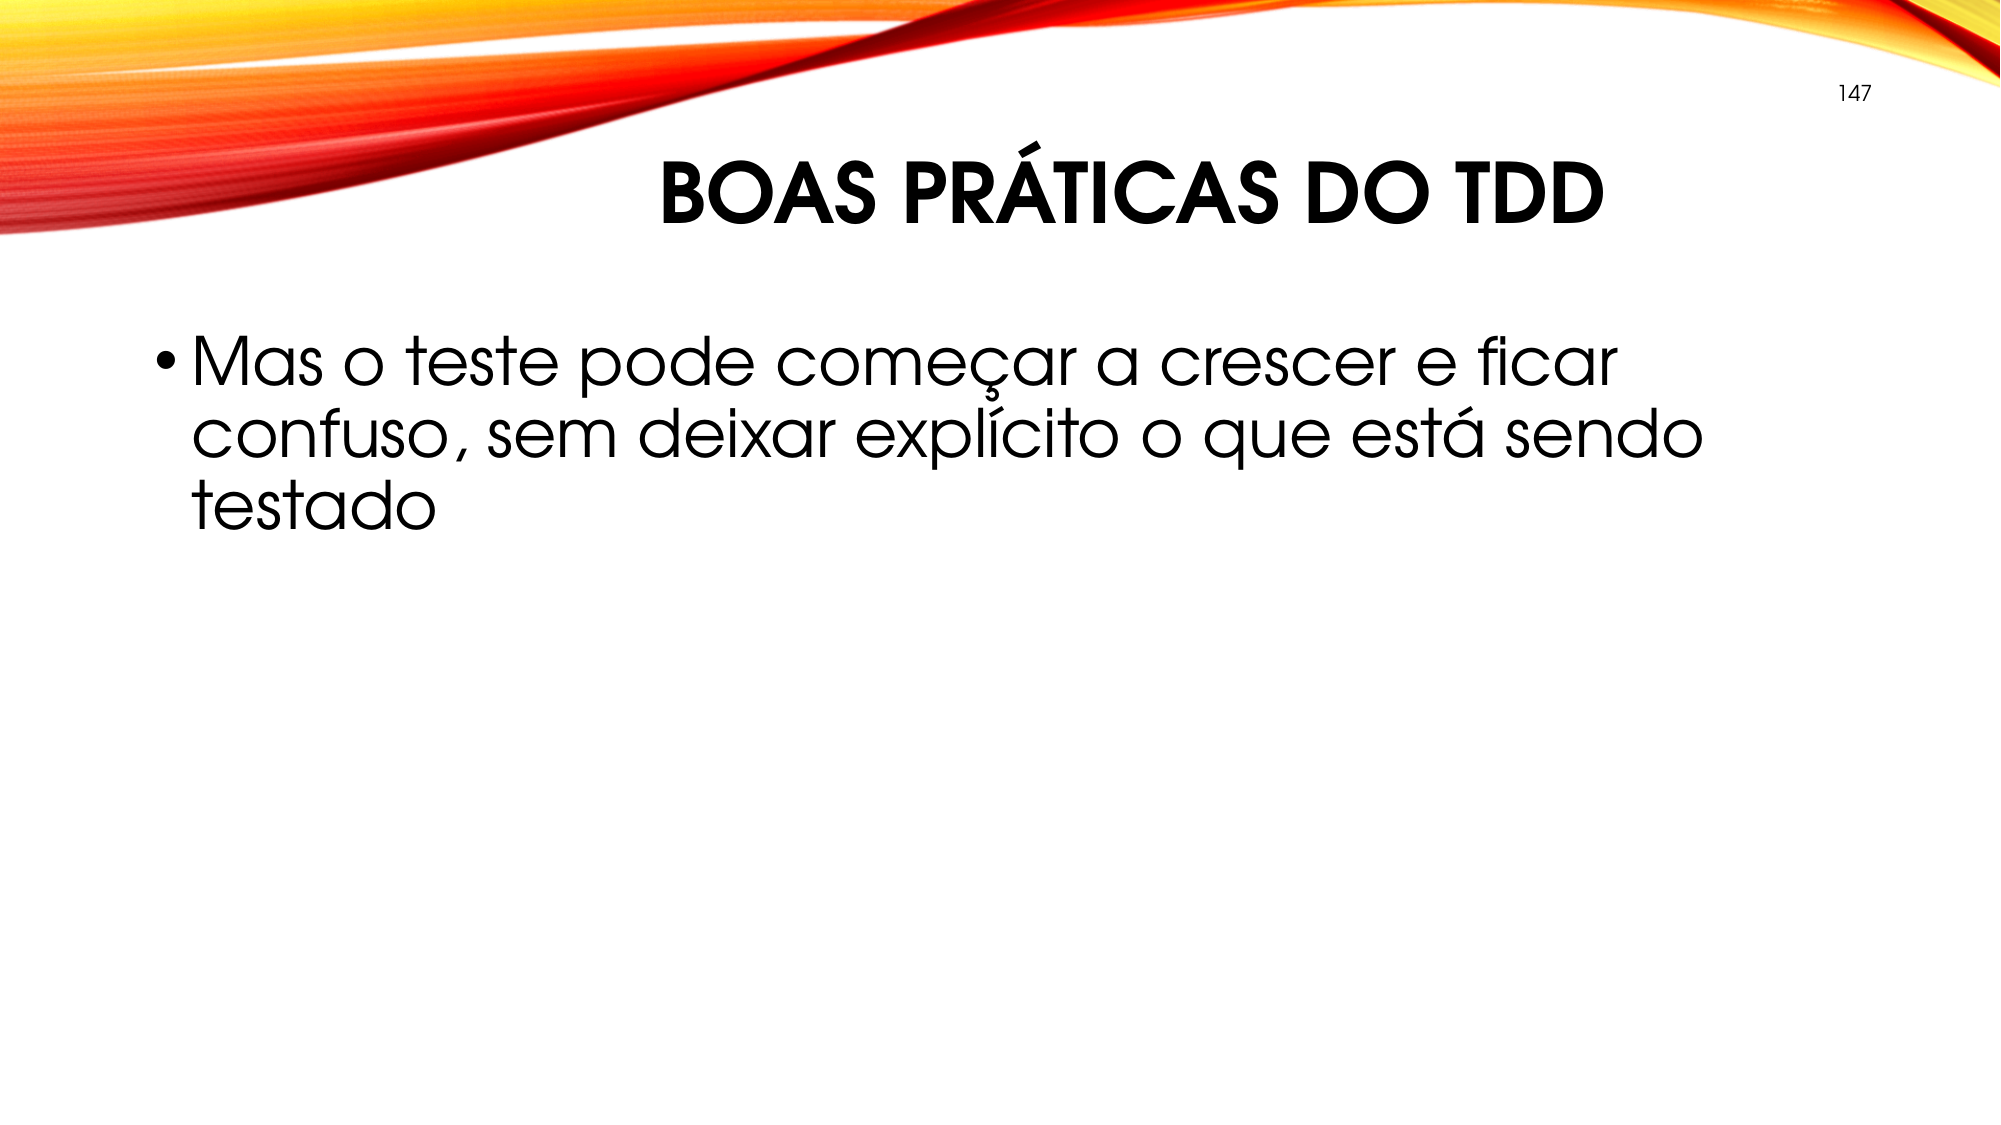

147
# Boas práticas do tdd
Mas o teste pode começar a crescer e ficar confuso, sem deixar explícito o que está sendo testado